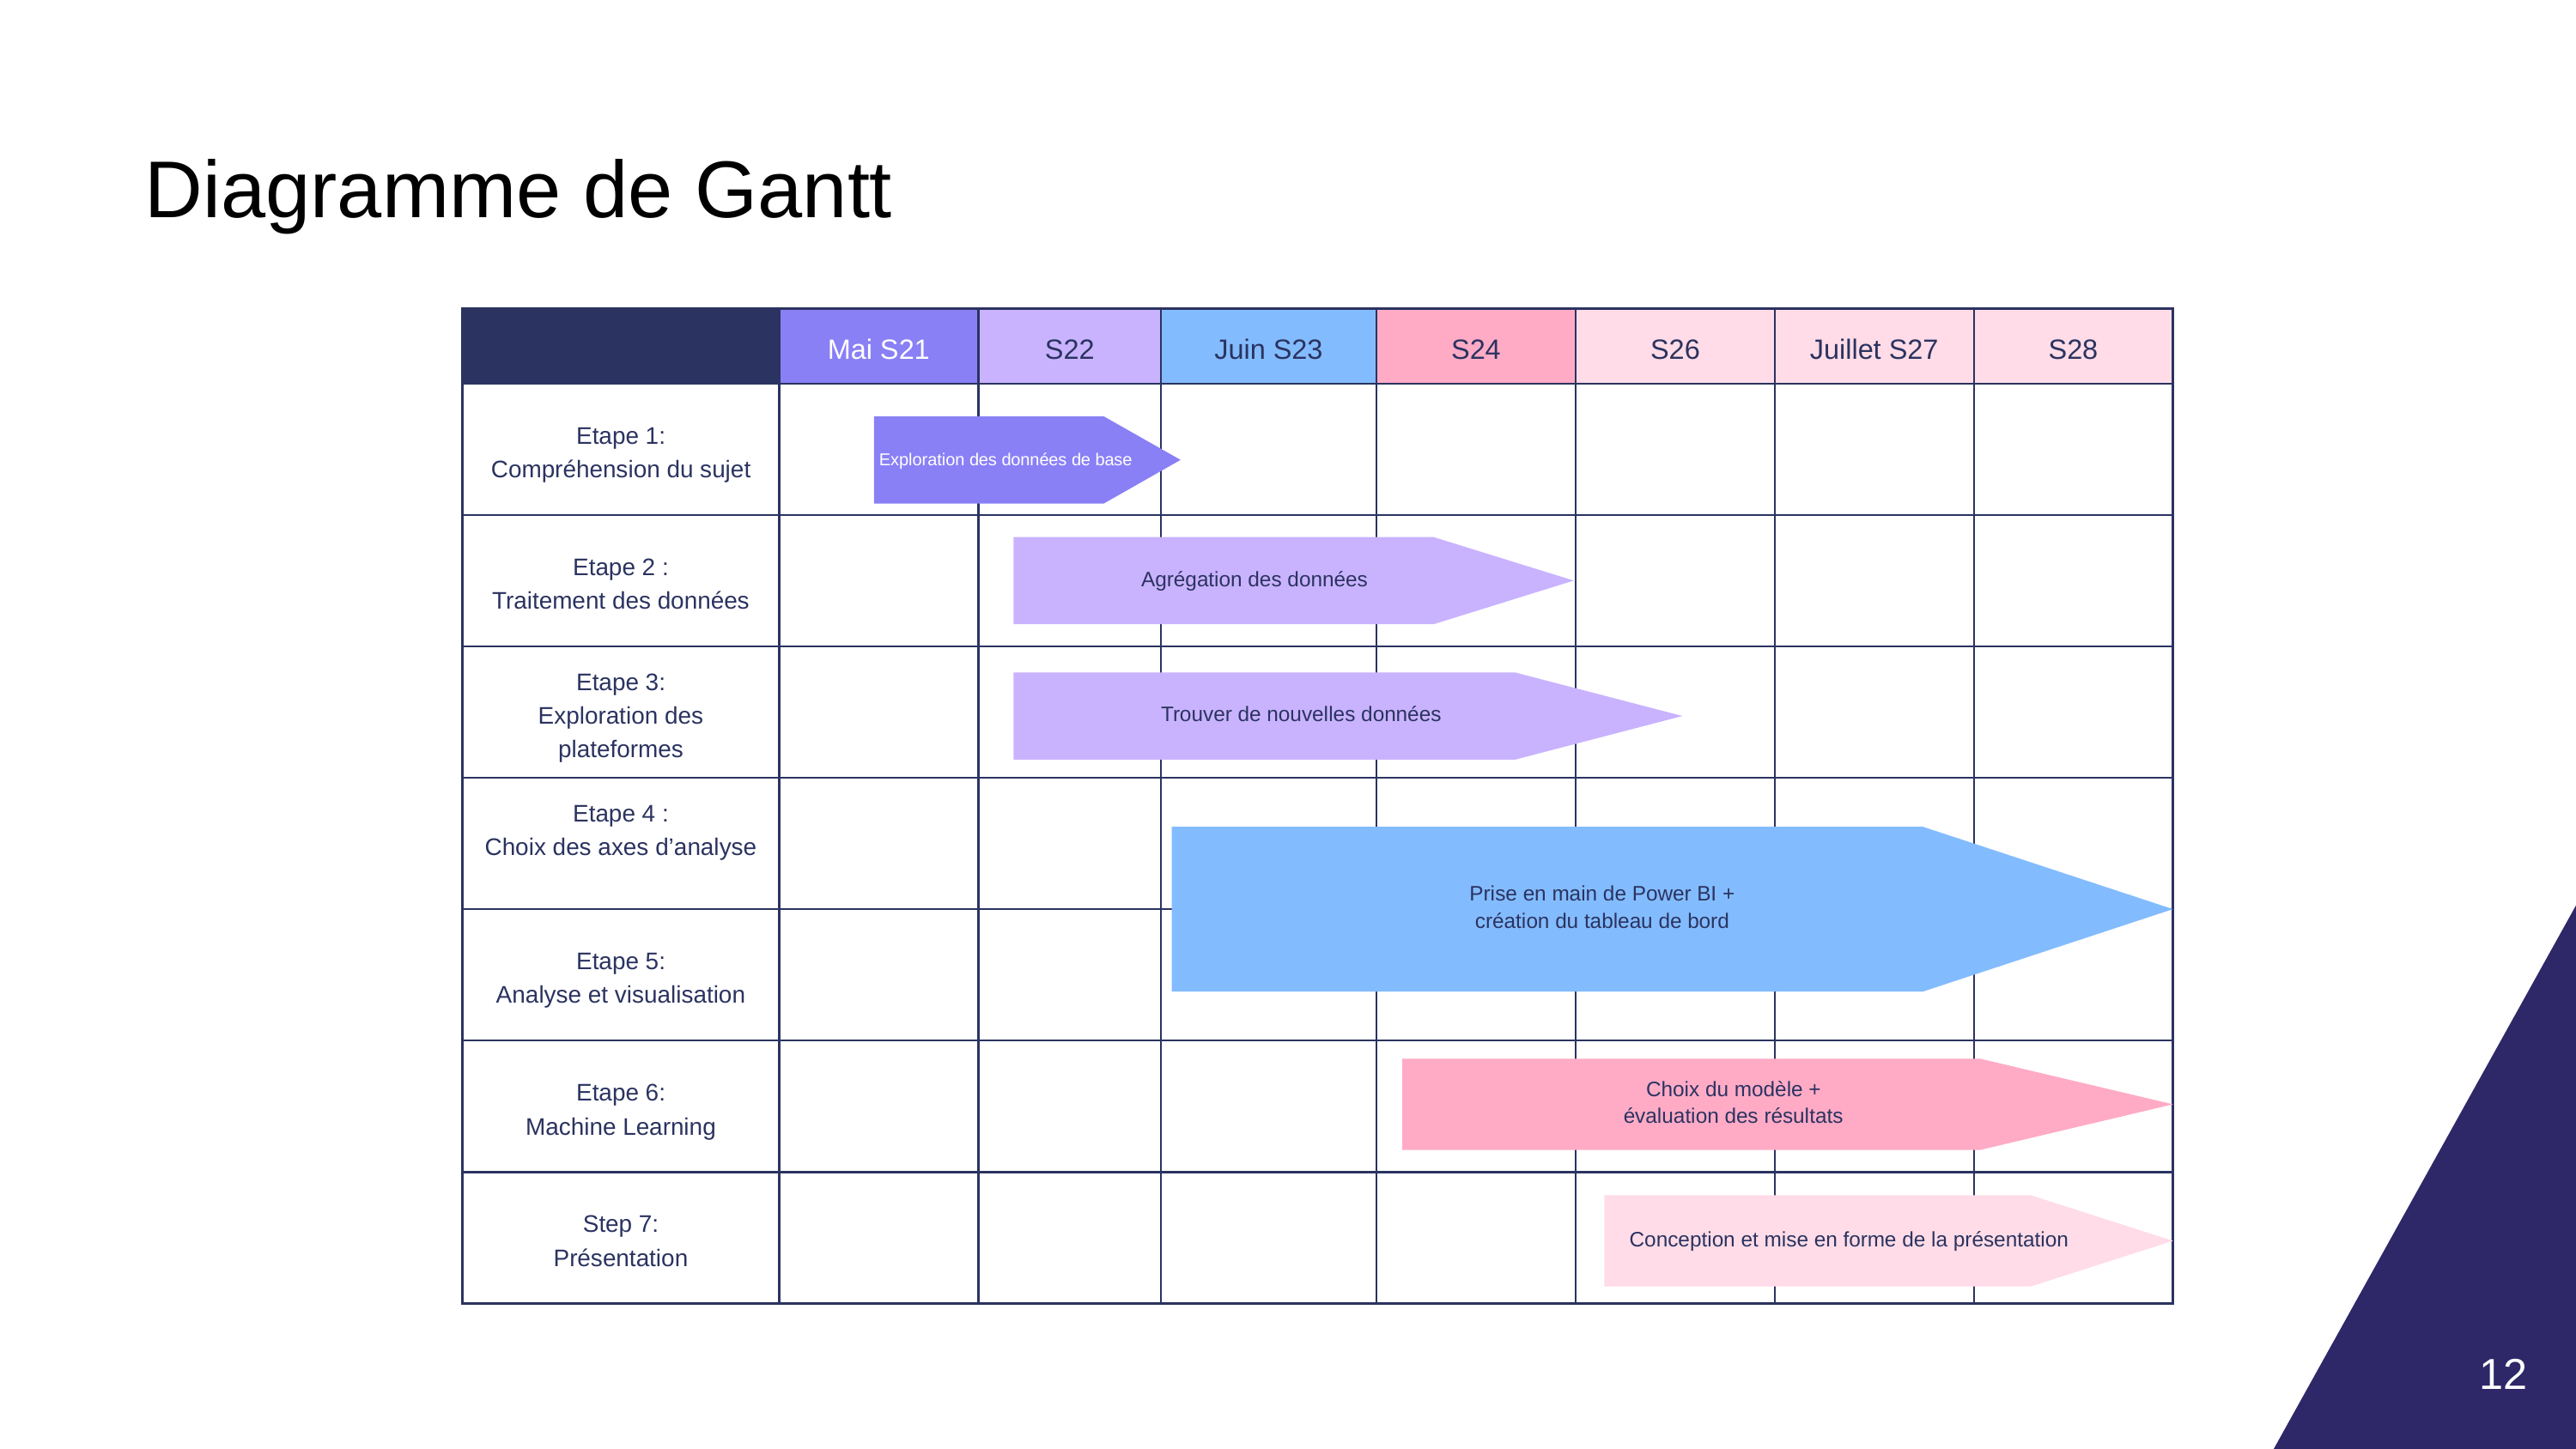

Diagramme de Gantt

|  | Mai S21 | S22 | Juin S23 | S24 | S26 | Juillet S27 | S28 |
| --- | --- | --- | --- | --- | --- | --- | --- |
| Etape 1: Compréhension du sujet |  |  |  |  |  |  |  |
| Etape 2 : Traitement des données |  |  |  |  |  |  |  |
| Etape 3: Exploration des plateformes |  |  |  |  |  |  |  |
| Etape 4 : Choix des axes d’analyse |  |  |  |  |  |  |  |
| Etape 5: Analyse et visualisation |  |  |  |  |  |  |  |
| Etape 6: Machine Learning |  |  |  |  |  |  |  |
| Step 7: Présentation |  |  |  |  |  |  |  |

Exploration des données de base

Agrégation des données

Trouver de nouvelles données

Prise en main de Power BI +
création du tableau de bord

Choix du modèle +
évaluation des résultats

Conception et mise en forme de la présentation
12